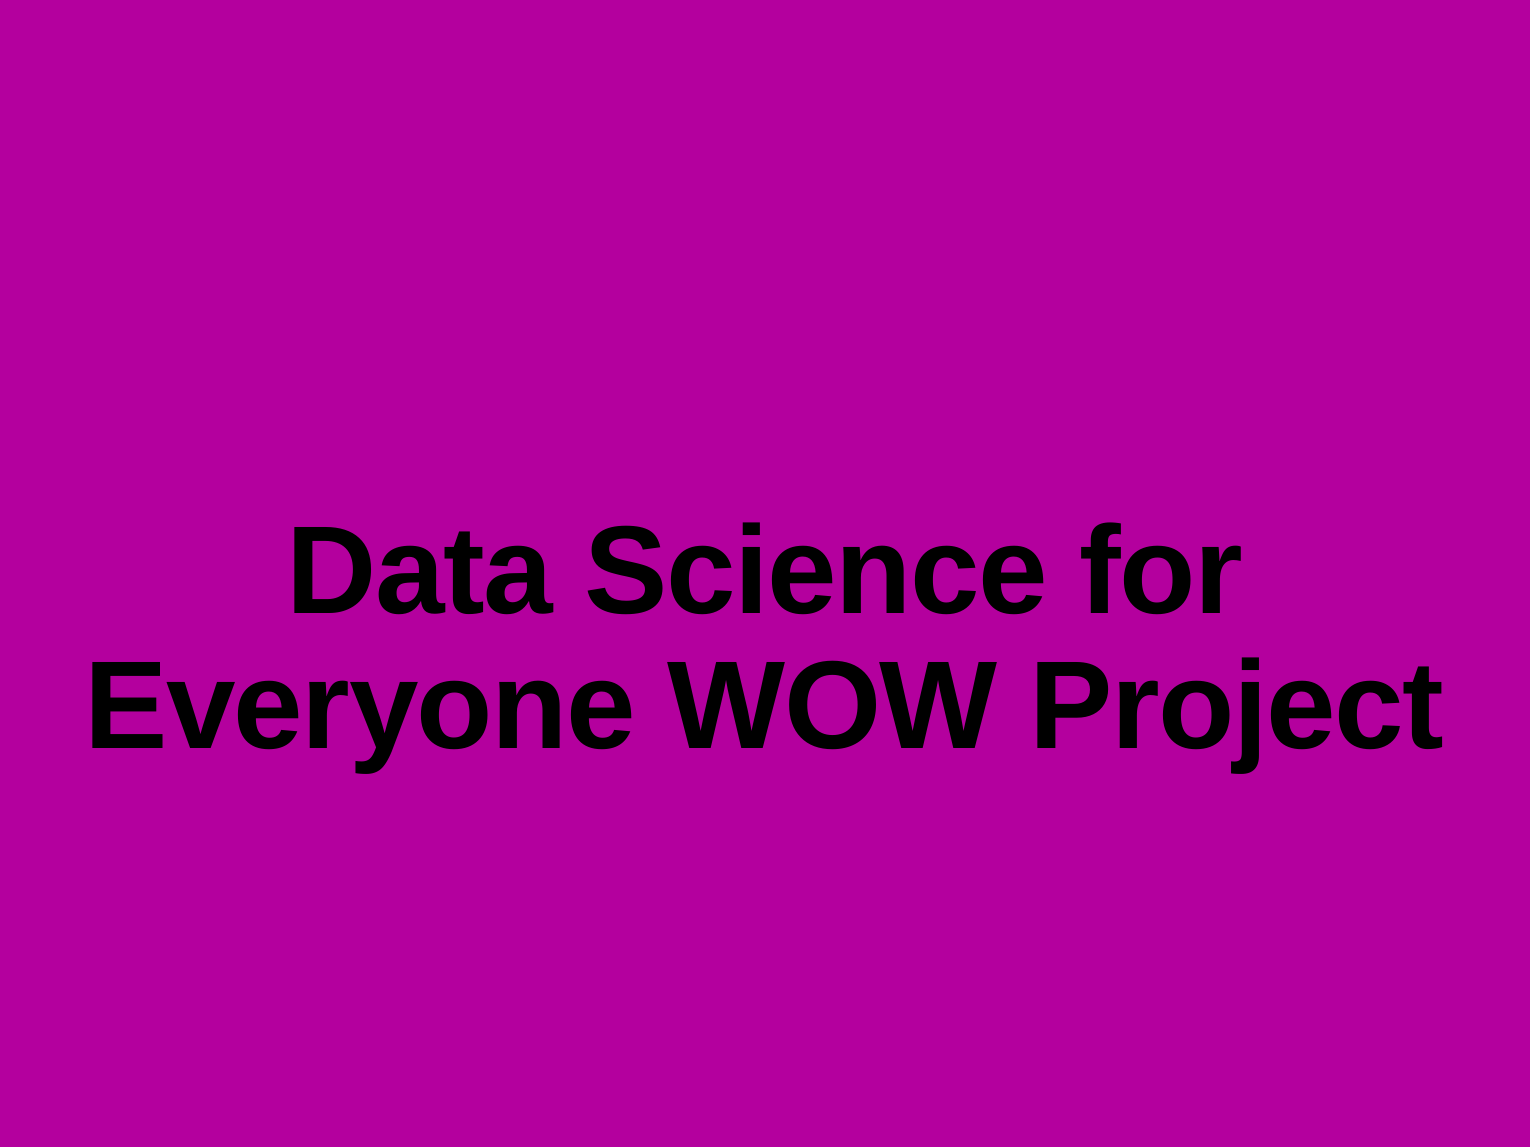

# Data Science for Everyone WOW Project